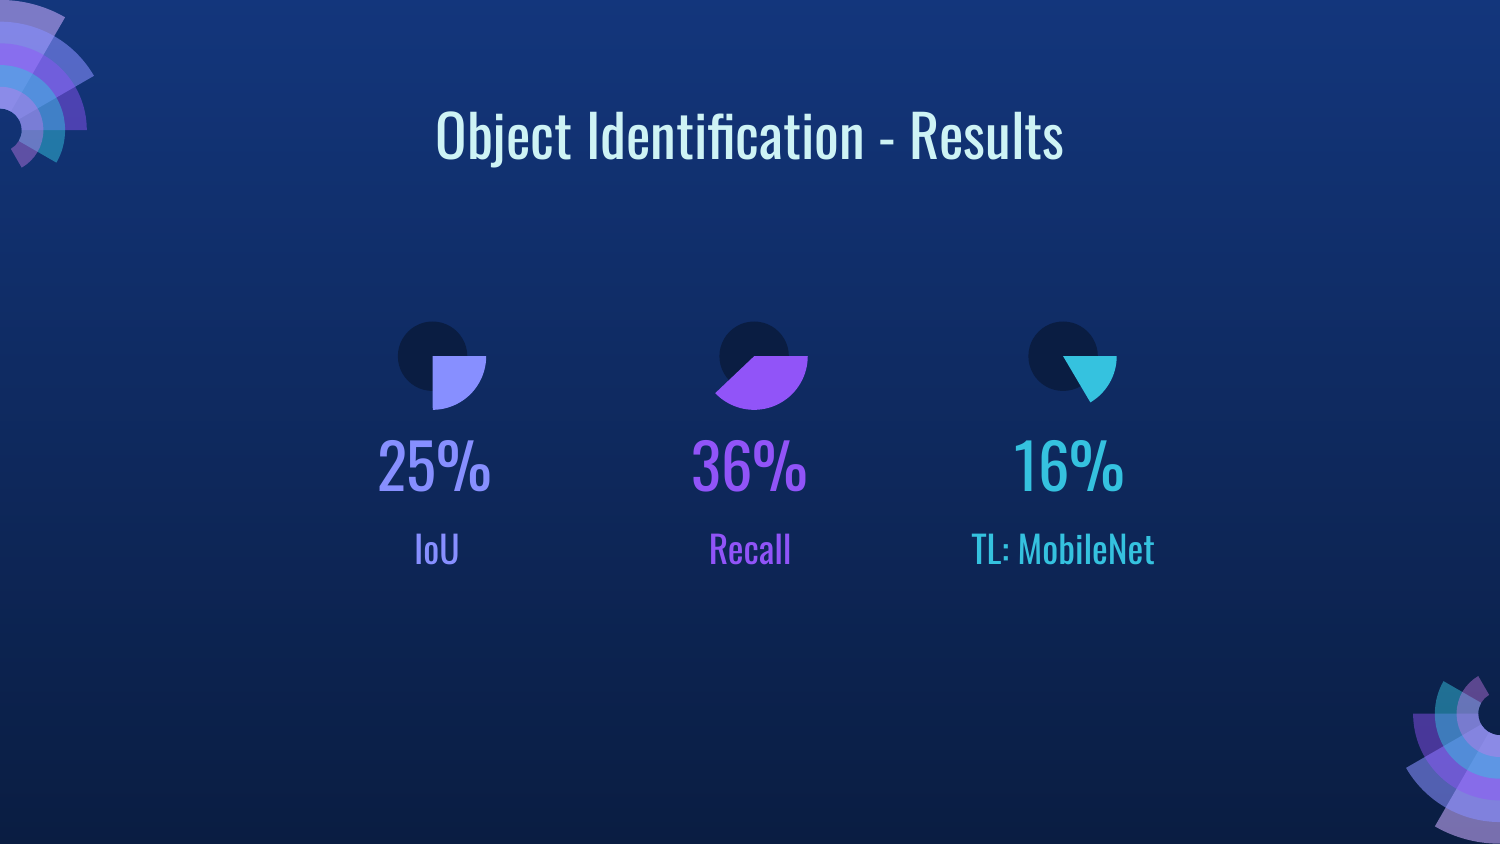

# Object Identification - Results

25%
36%
16%
IoU
Recall
TL: MobileNet